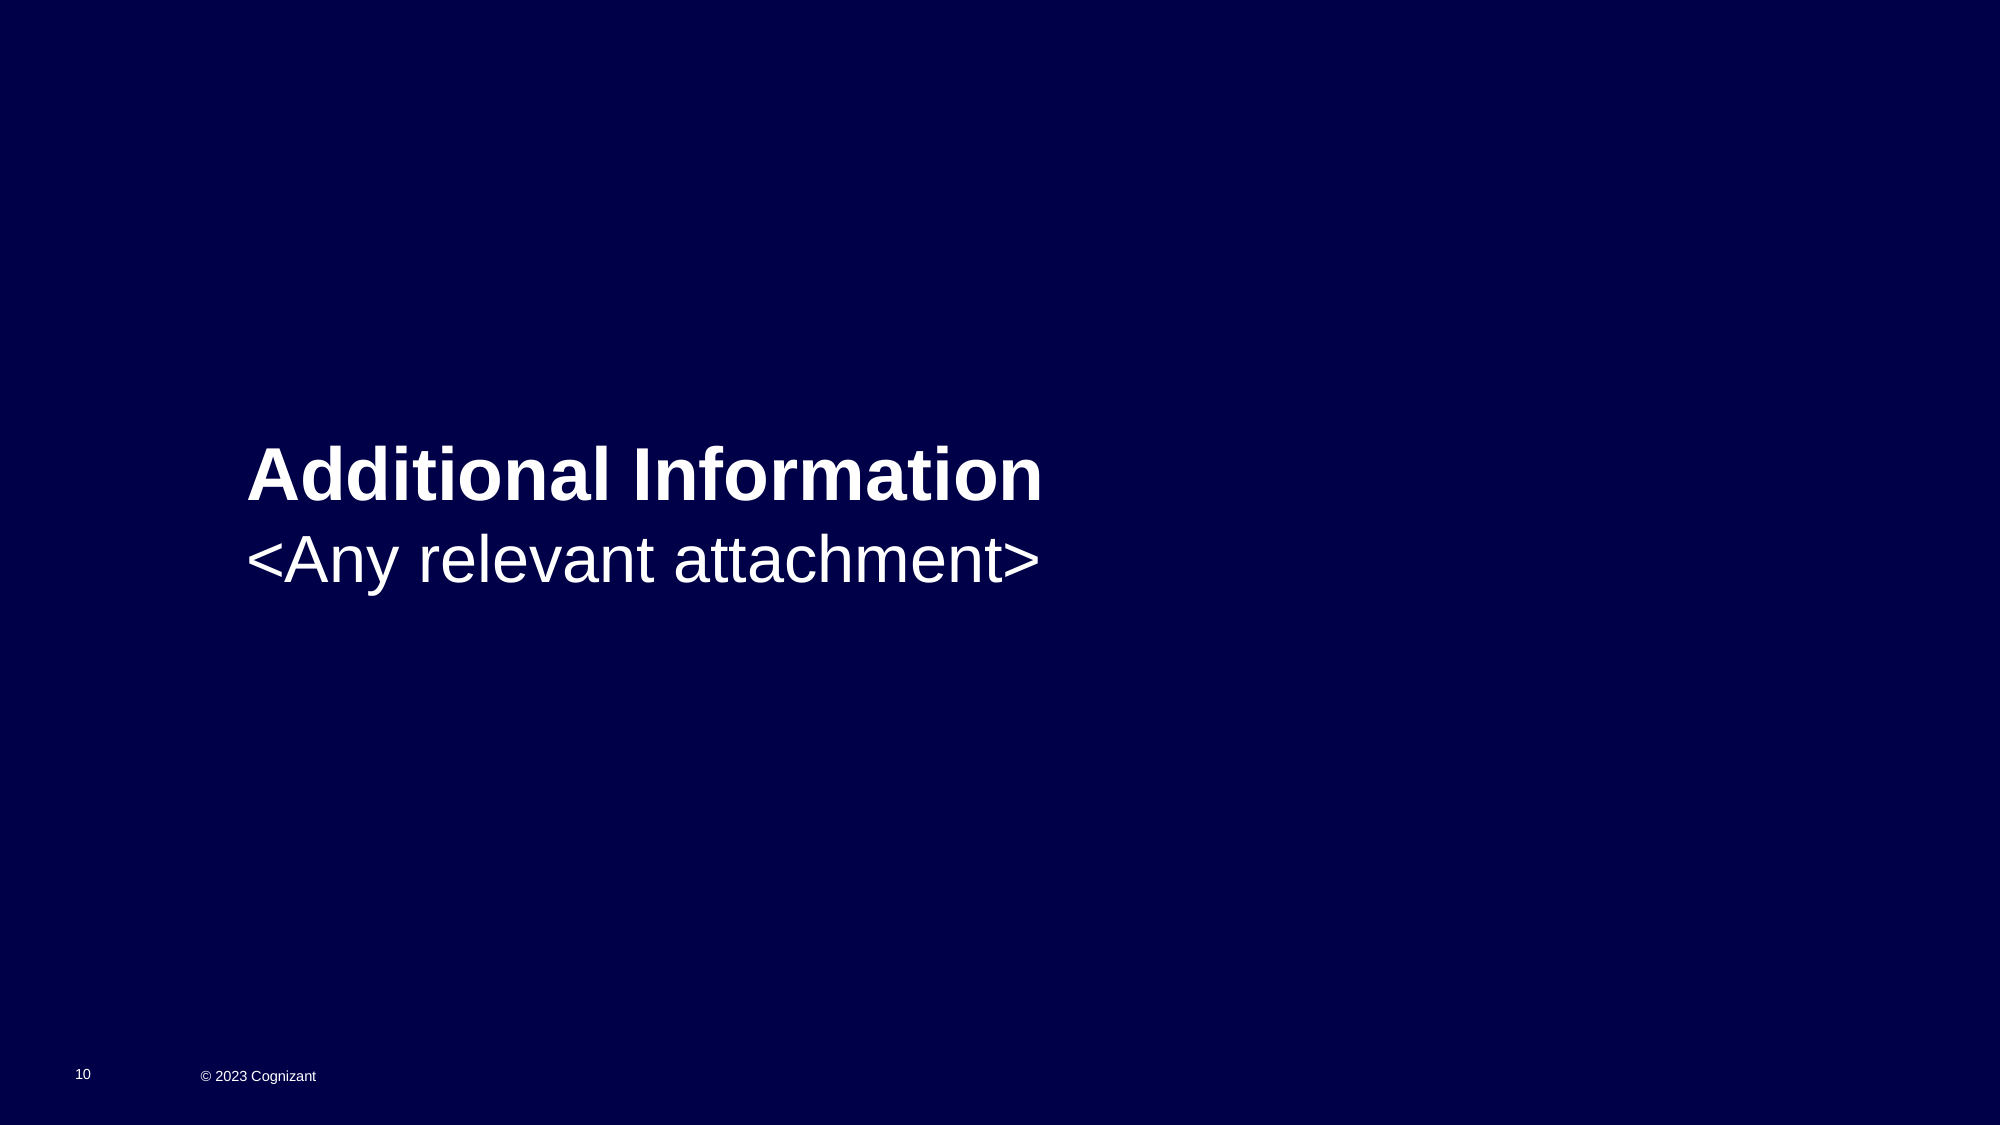

# Additional Information <Any relevant attachment>
Link here
© 2023 Cognizant
10